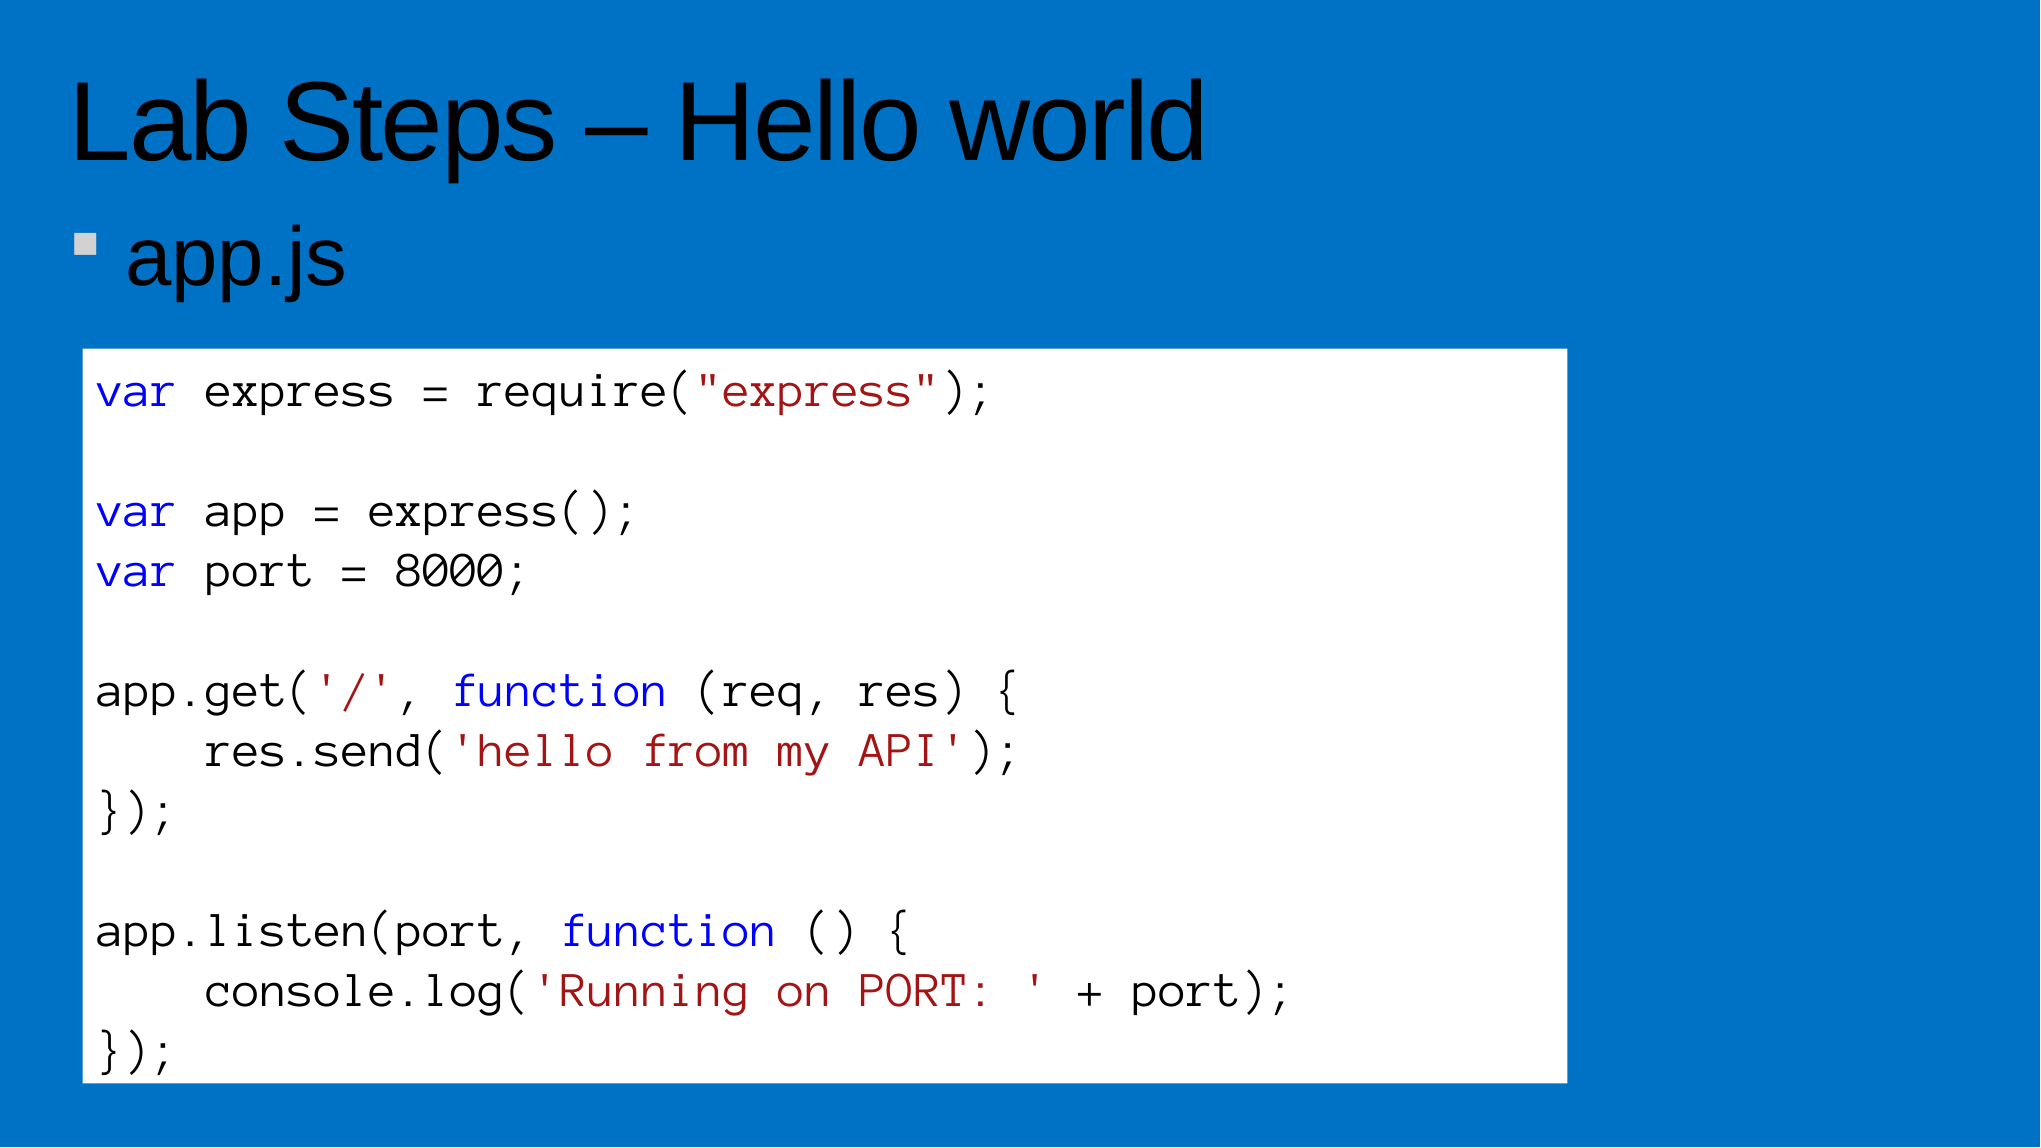

# Lab Steps – Hello world
app.js
var express = require("express");

var app = express();
var port = 8000;

app.get('/', function (req, res) {
    res.send('hello from my API');
});

app.listen(port, function () {
    console.log('Running on PORT: ' + port);
});